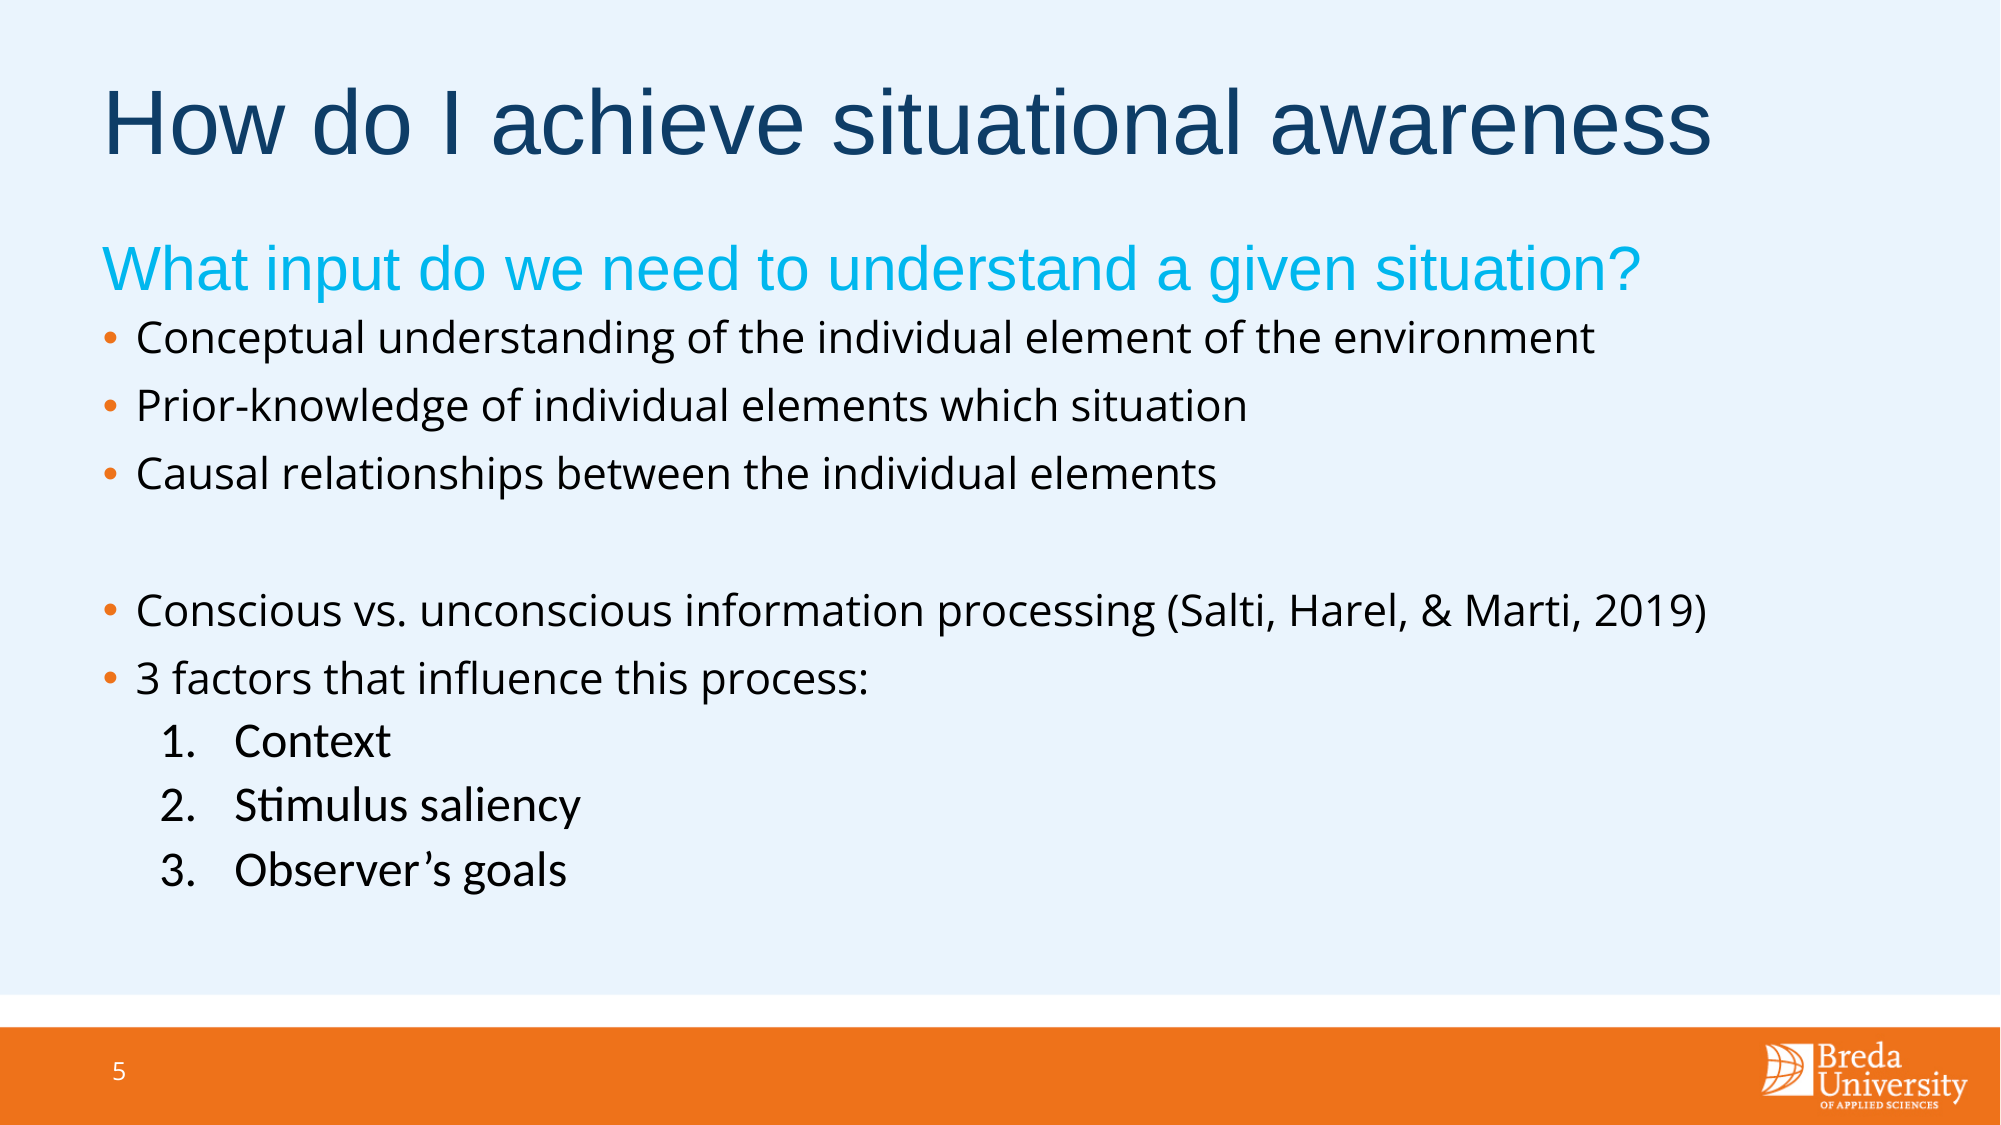

# How do I achieve situational awareness
What input do we need to understand a given situation?
Conceptual understanding of the individual element of the environment
Prior-knowledge of individual elements which situation
Causal relationships between the individual elements

Conscious vs. unconscious information processing (Salti, Harel, & Marti, 2019)
3 factors that influence this process:
Context
Stimulus saliency
Observer’s goals

5